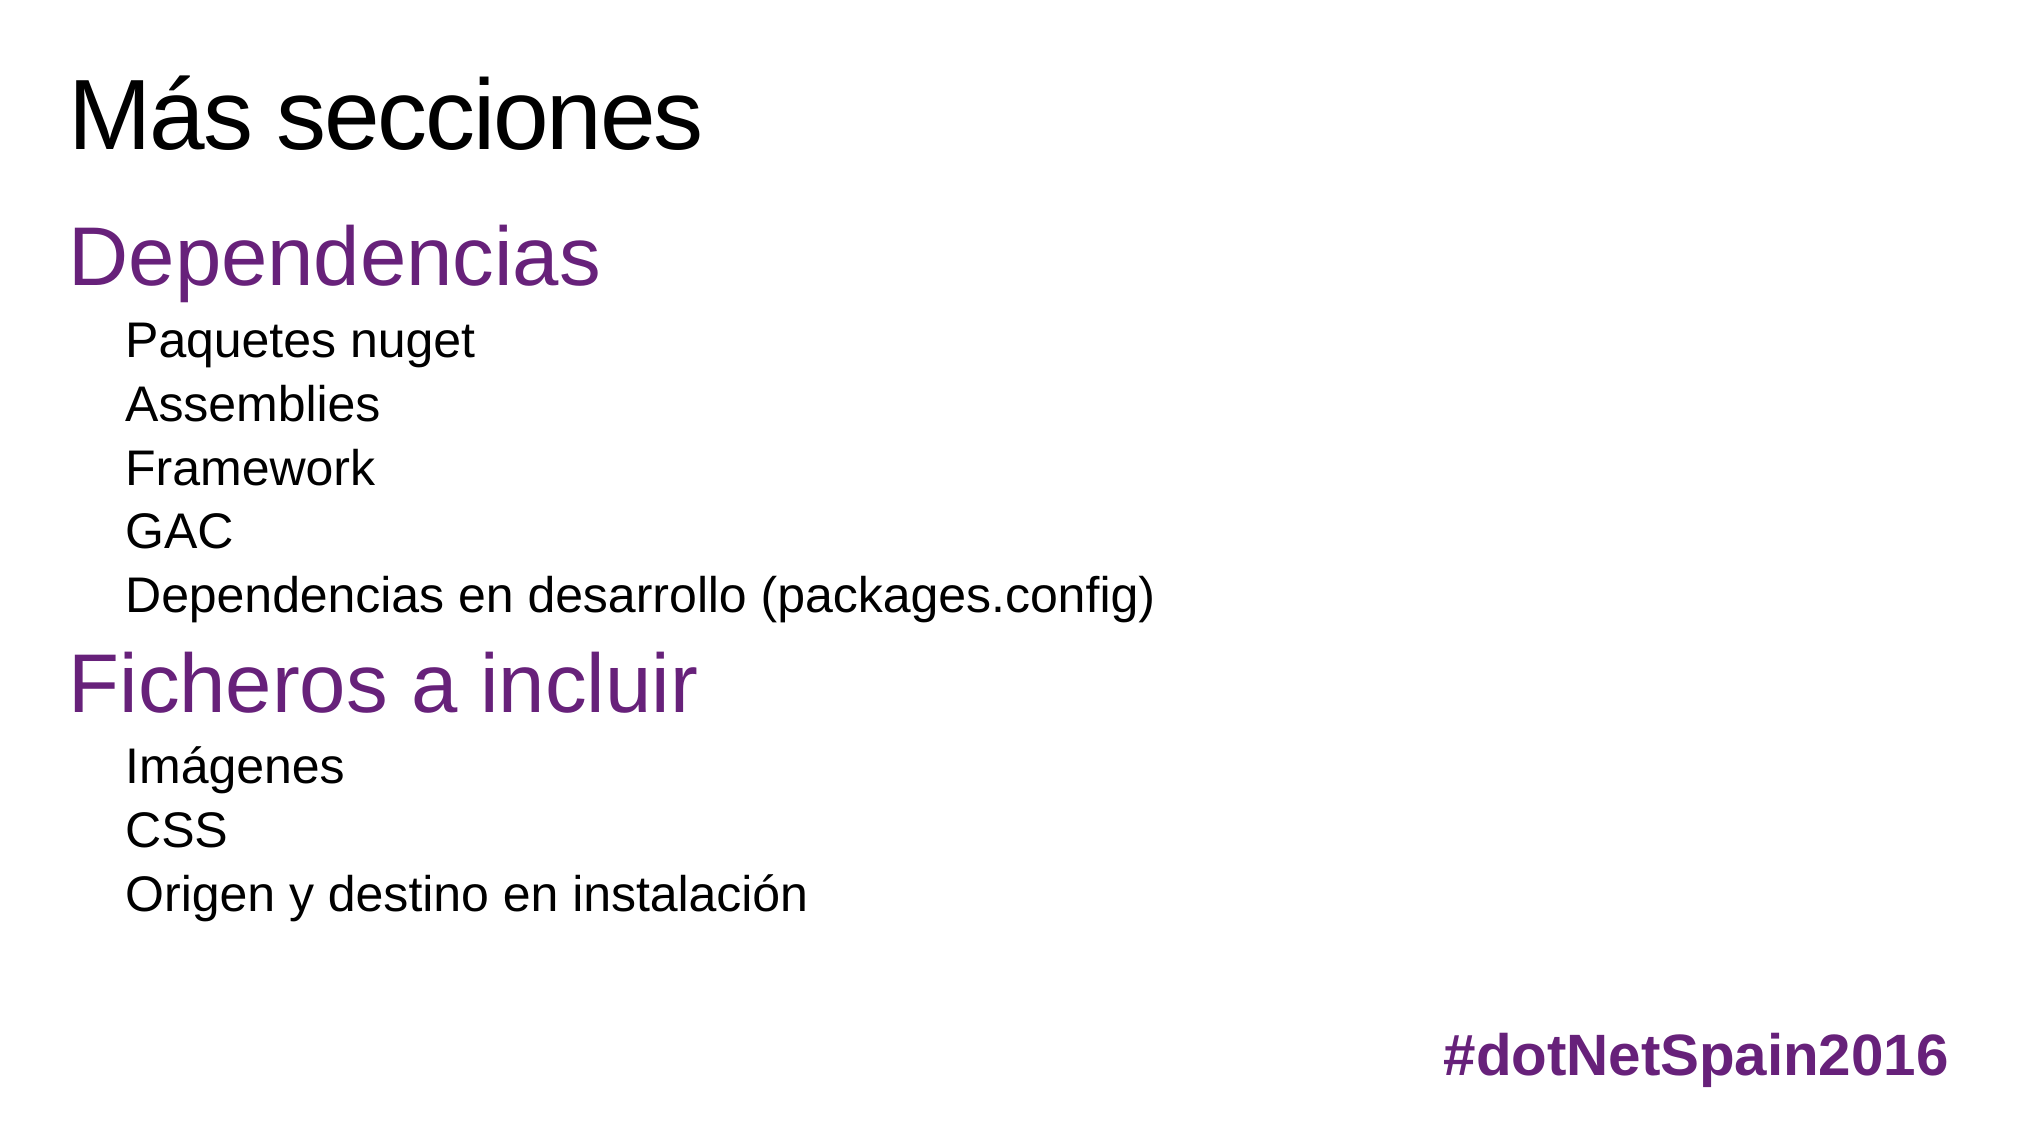

# Más secciones
Dependencias
Paquetes nuget
Assemblies
Framework
GAC
Dependencias en desarrollo (packages.config)
Ficheros a incluir
Imágenes
CSS
Origen y destino en instalación